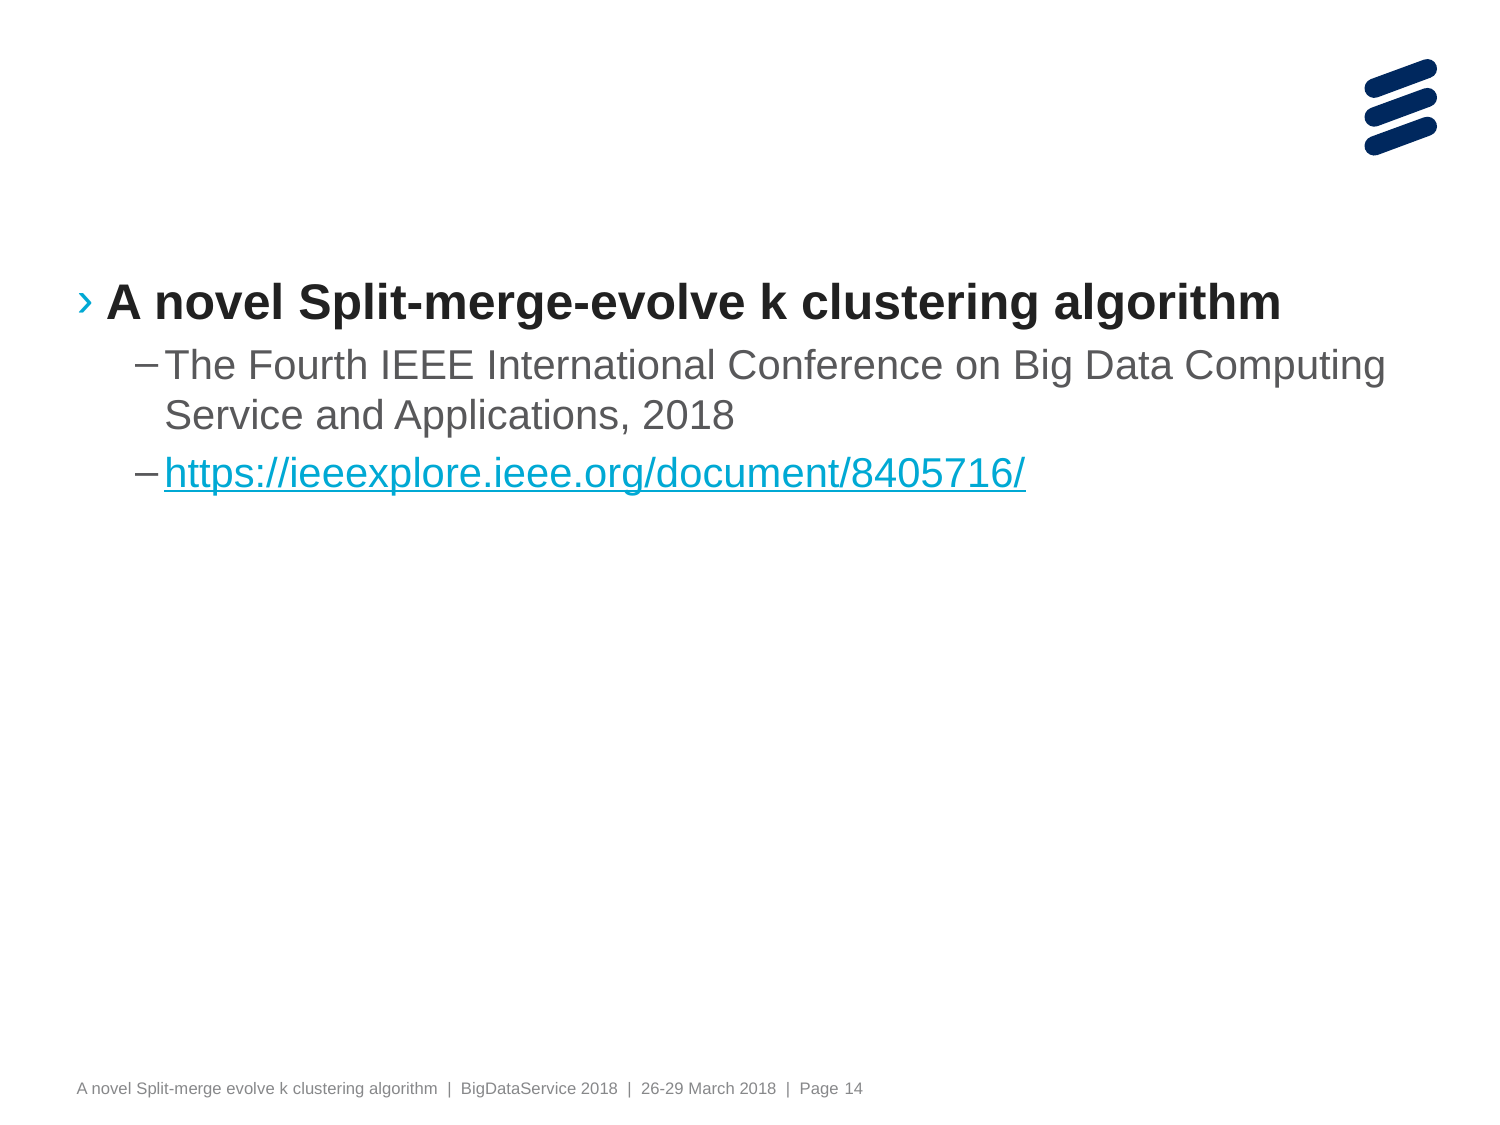

#
A novel Split-merge-evolve k clustering algorithm
The Fourth IEEE International Conference on Big Data Computing Service and Applications, 2018
https://ieeexplore.ieee.org/document/8405716/